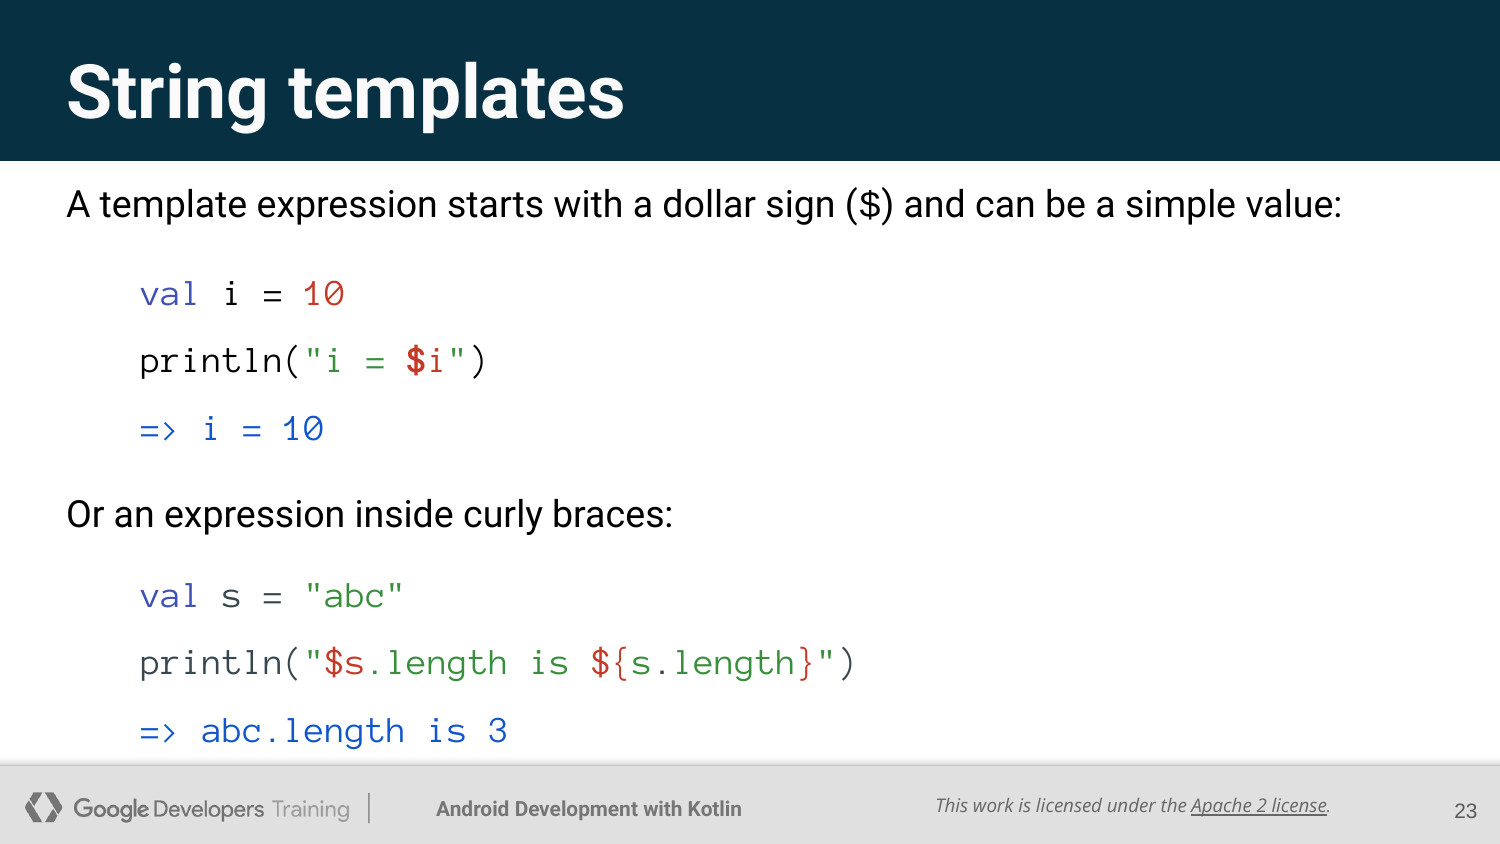

# String templates
A template expression starts with a dollar sign ($) and can be a simple value:
val i = 10
println("i = $i")
=> i = 10
Or an expression inside curly braces:
val s = "abc"
println("$s.length is ${s.length}")
=> abc.length is 3

23